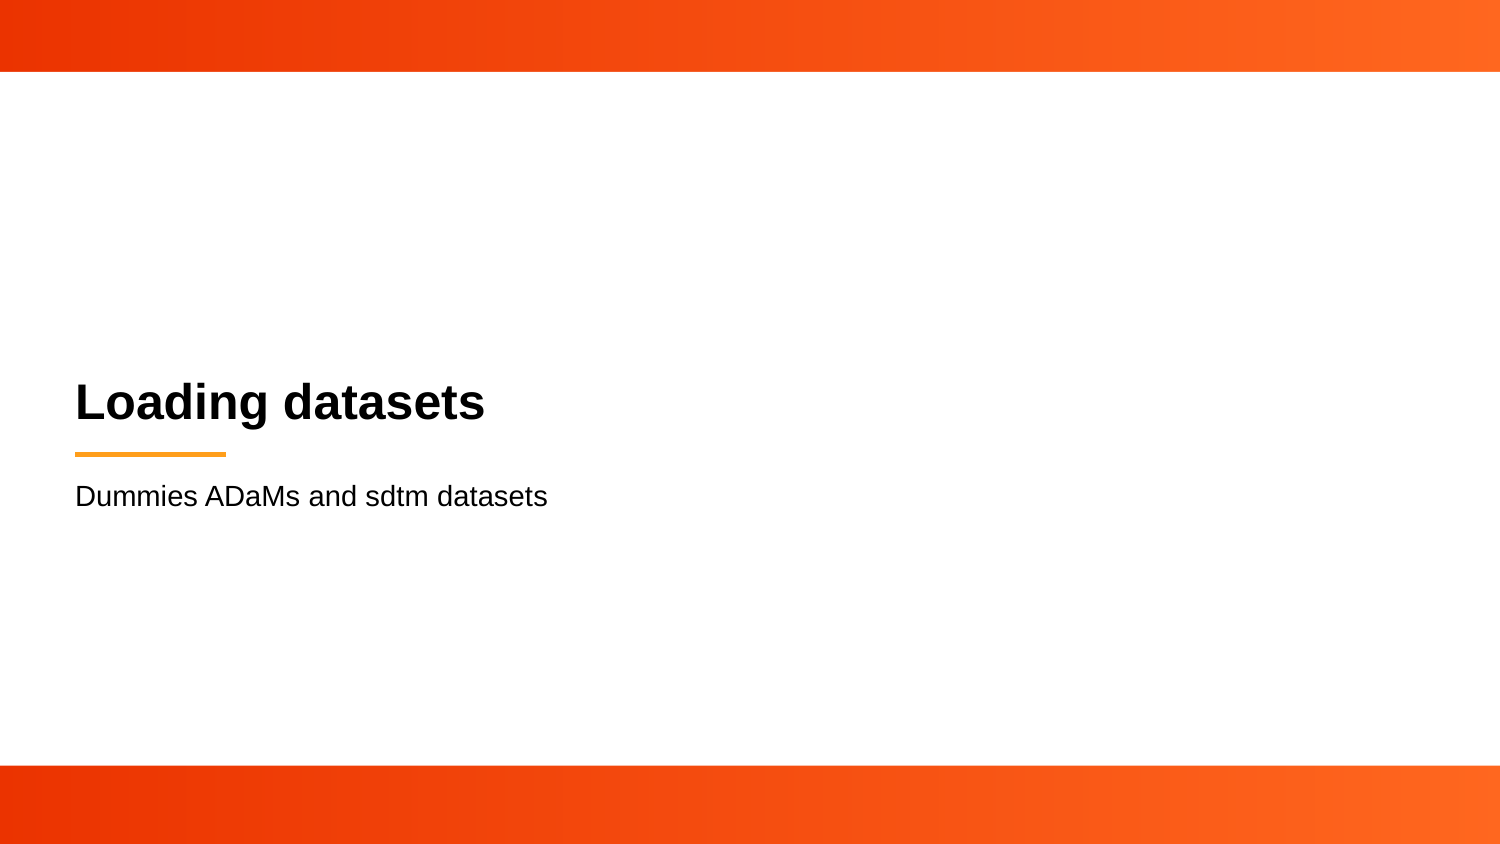

# Loading datasets
Dummies ADaMs and sdtm datasets